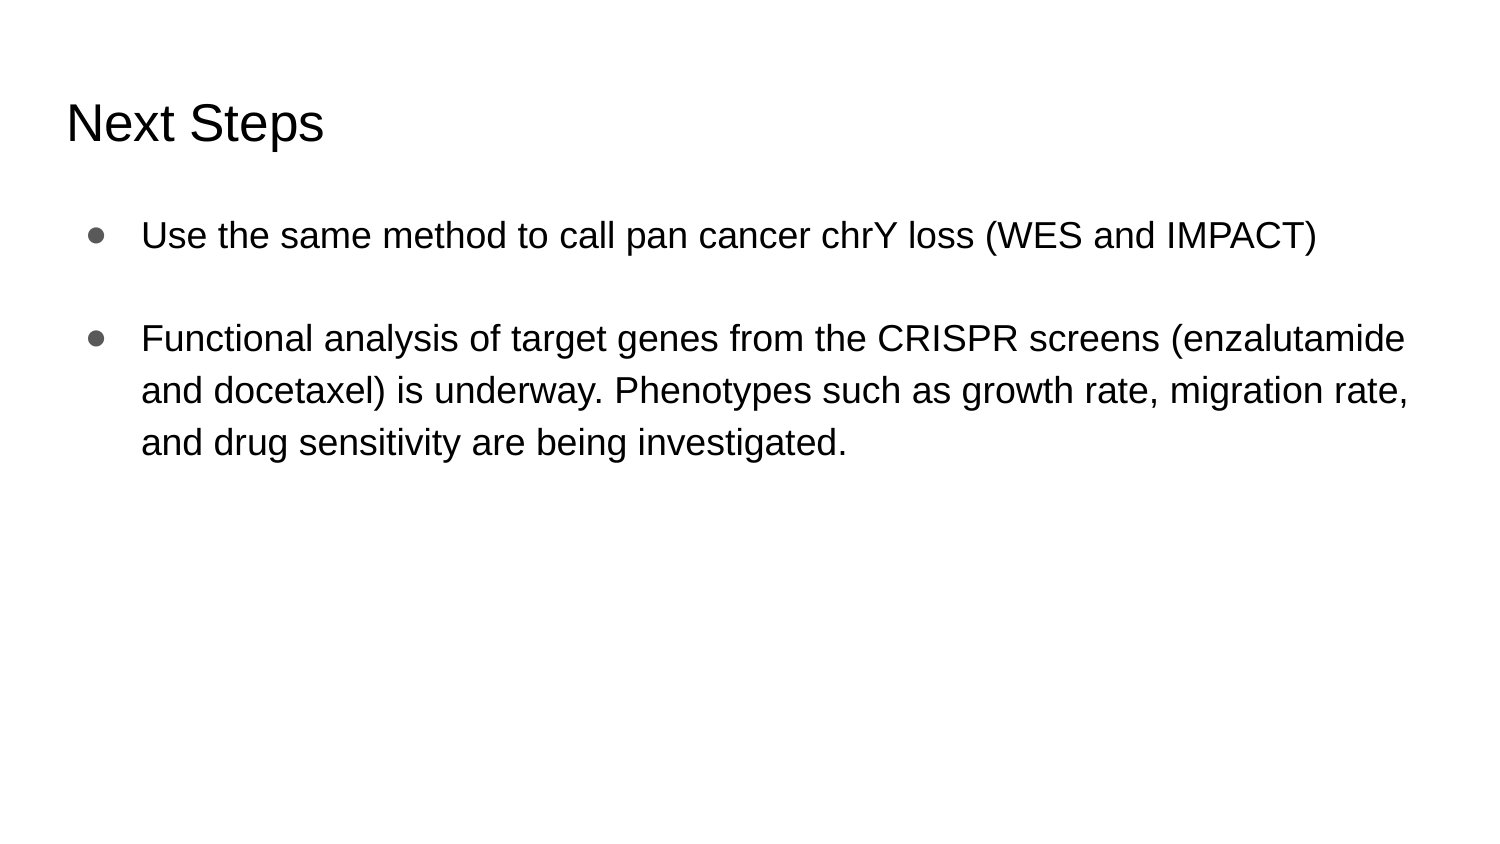

# Next Steps
Use the same method to call pan cancer chrY loss (WES and IMPACT)

Functional analysis of target genes from the CRISPR screens (enzalutamide and docetaxel) is underway. Phenotypes such as growth rate, migration rate, and drug sensitivity are being investigated.